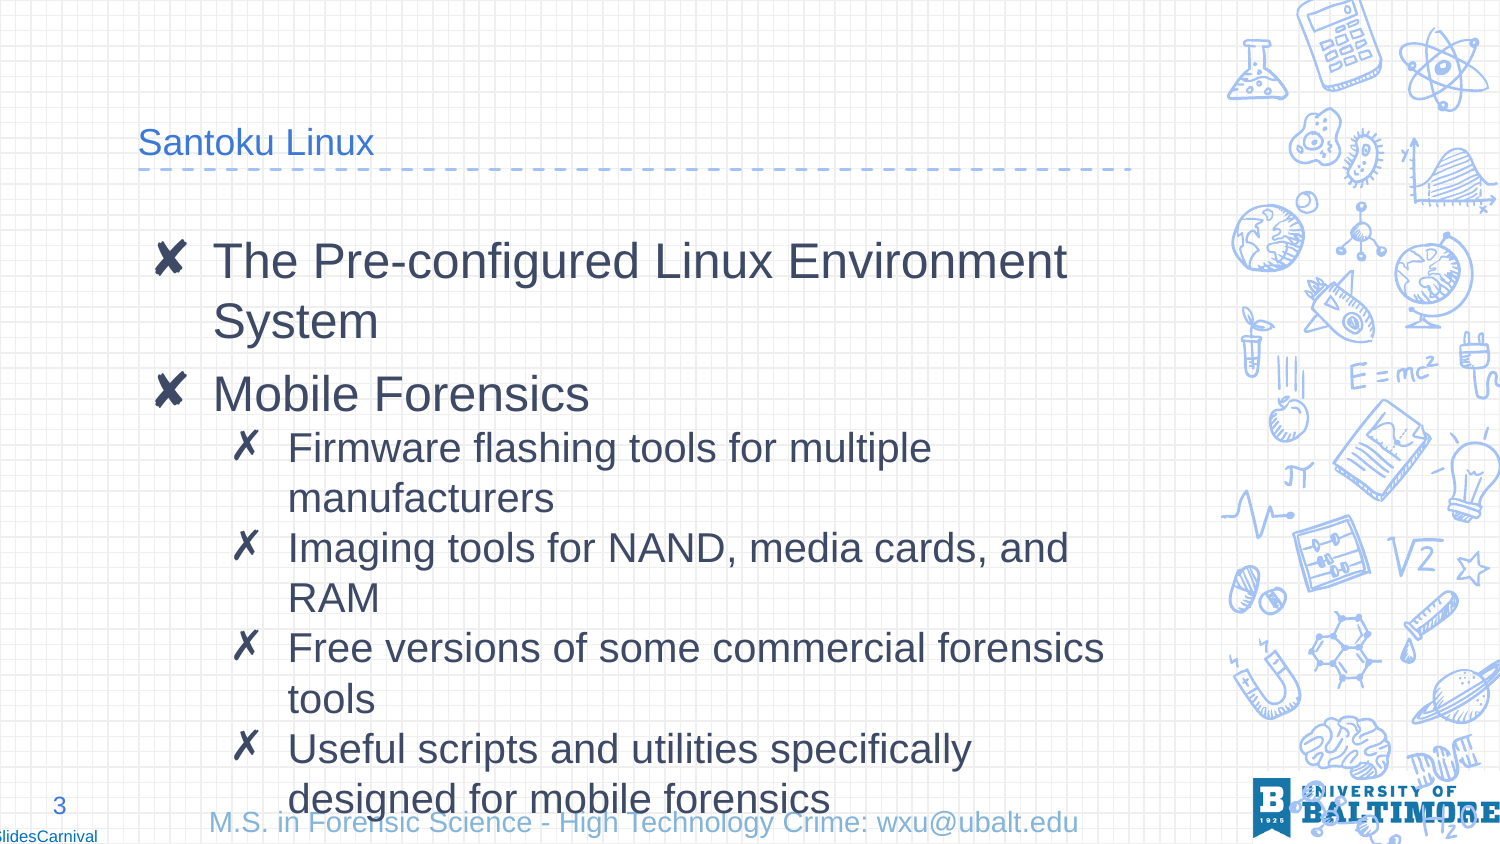

# Santoku Linux
The Pre-configured Linux Environment System
Mobile Forensics
Firmware flashing tools for multiple manufacturers
Imaging tools for NAND, media cards, and RAM
Free versions of some commercial forensics tools
Useful scripts and utilities specifically designed for mobile forensics
Mobile Malware Analysis
Mobile Security Testing

3